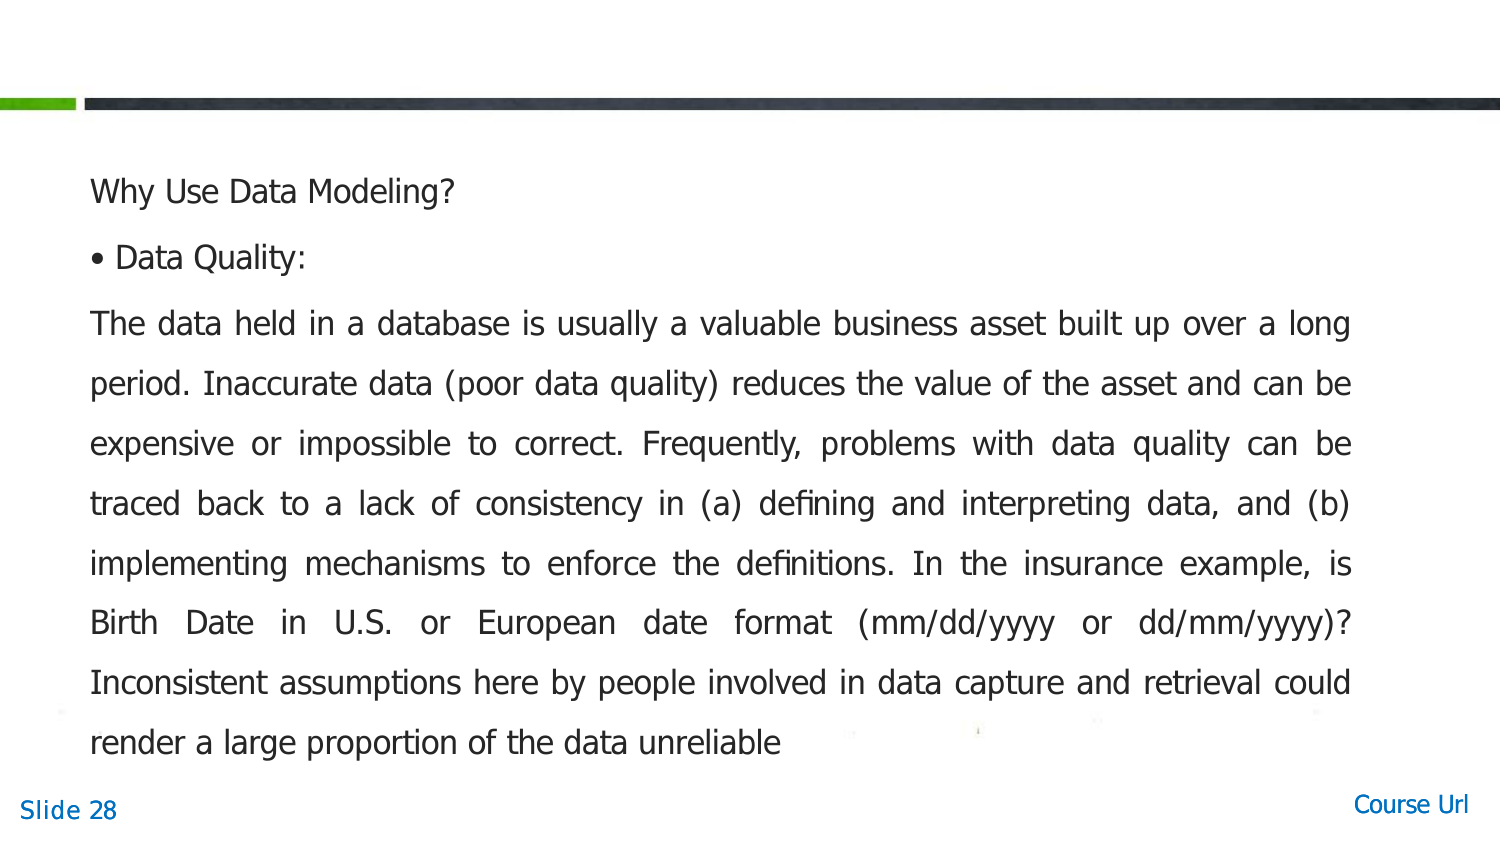

#

Why Use Data Modeling?
• Data Quality:
The data held in a database is usually a valuable business asset built up over a long period. Inaccurate data (poor data quality) reduces the value of the asset and can be expensive or impossible to correct. Frequently, problems with data quality can be traced back to a lack of consistency in (a) defining and interpreting data, and (b) implementing mechanisms to enforce the definitions. In the insurance example, is Birth Date in U.S. or European date format (mm/dd/yyyy or dd/mm/yyyy)? Inconsistent assumptions here by people involved in data capture and retrieval could render a large proportion of the data unreliable